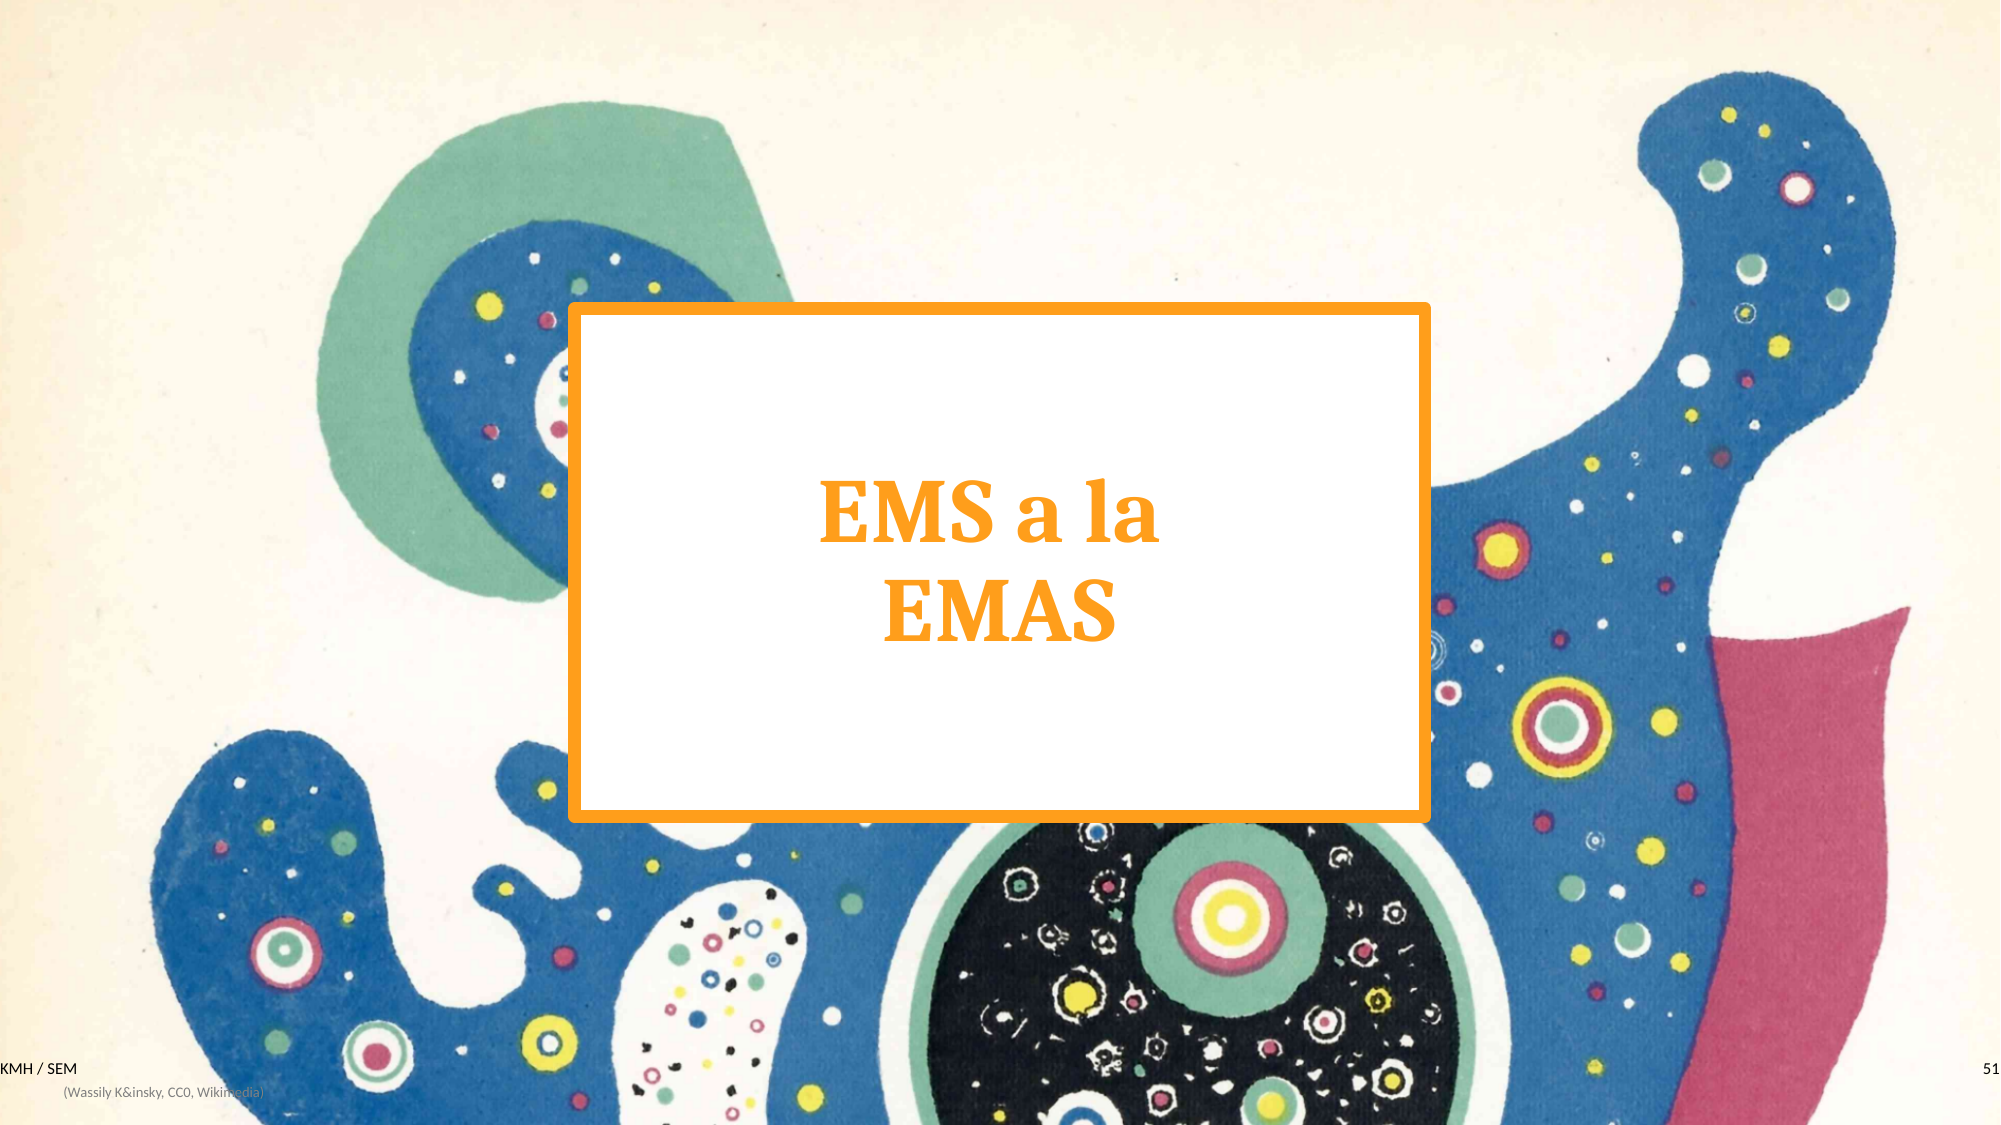

# EMS a la EMAS
KMH / SEM
51